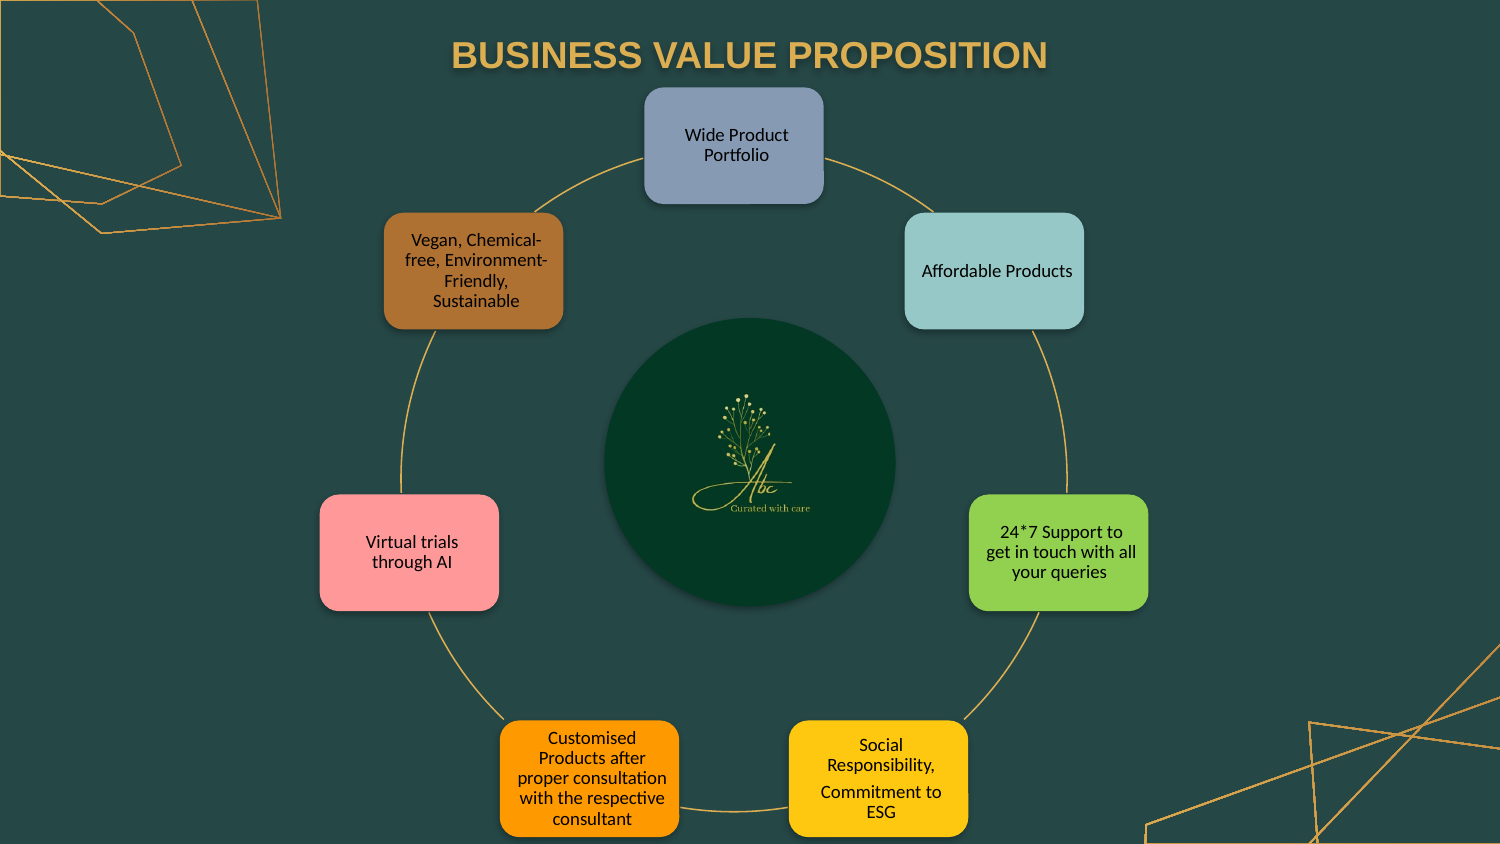

# BUSINESS VALUE PROPOSITION
Wide Product Portfolio
Affordable Products
24*7 Support to get in touch with all your queries
Social Responsibility,
Commitment to ESG
Customised Products after proper consultation with the respective consultant
Virtual trials through AI
Vegan, Chemical-free, Environment-Friendly, Sustainable